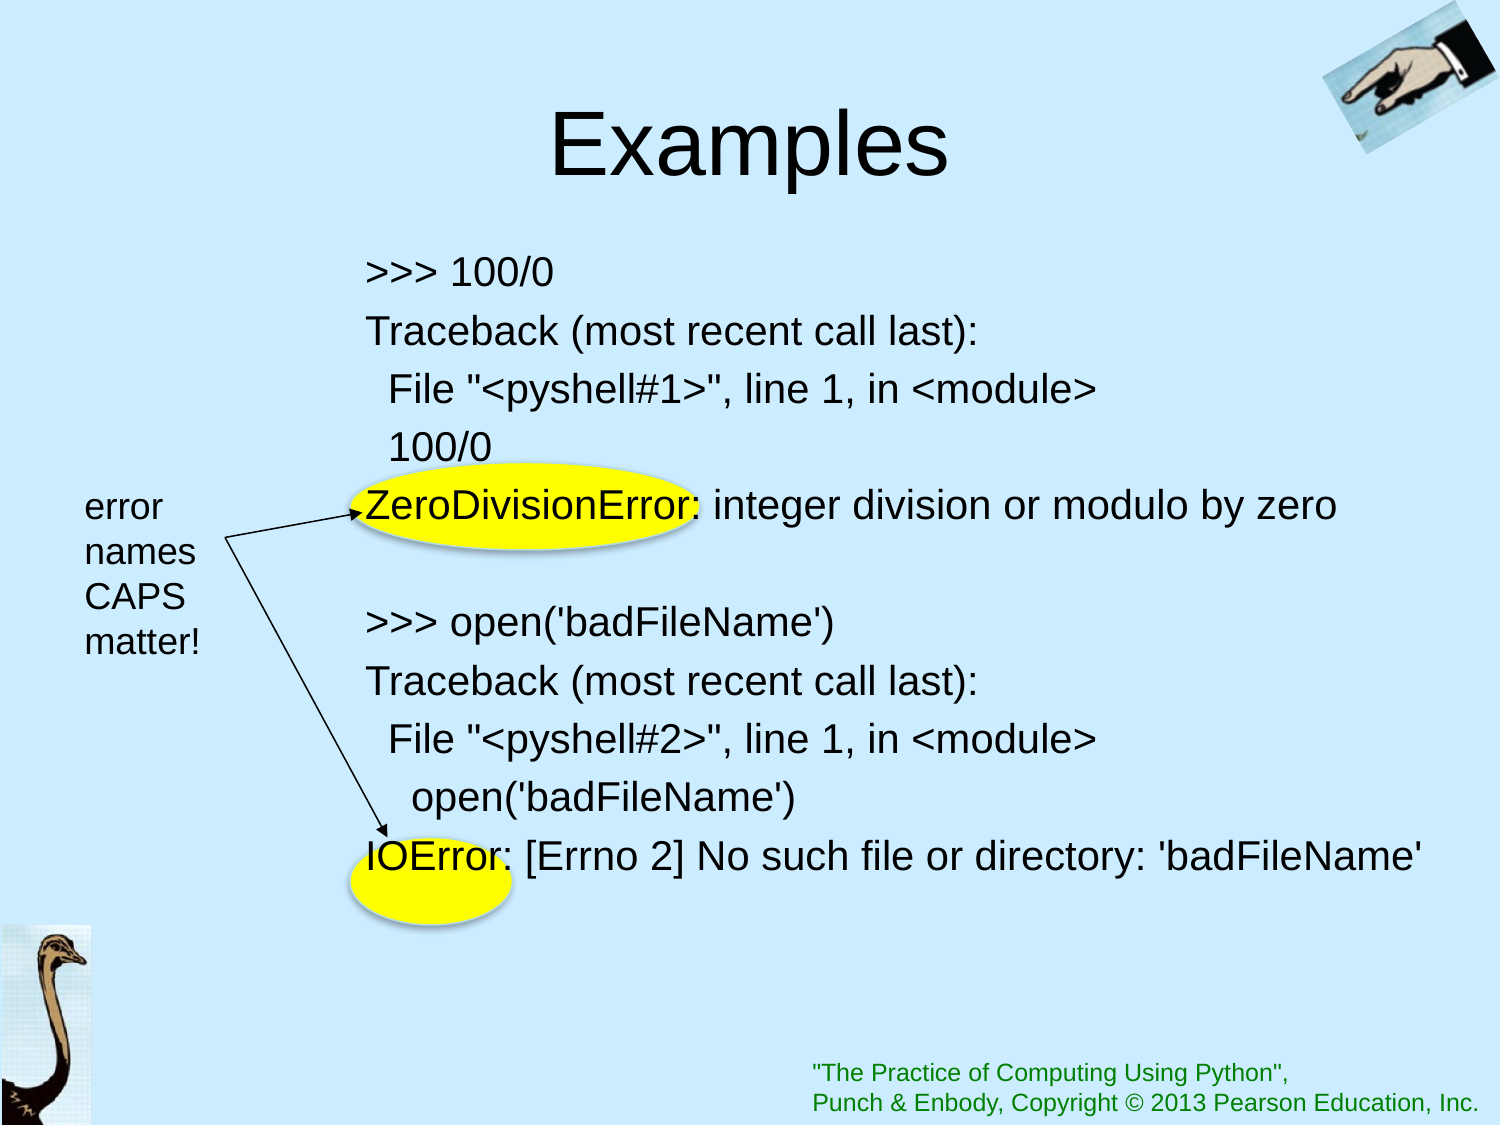

# Examples
>>> 100/0
Traceback (most recent call last):
  File "<pyshell#1>", line 1, in <module>
  100/0
ZeroDivisionError: integer division or modulo by zero

>>> open('badFileName')
Traceback (most recent call last):
  File "<pyshell#2>", line 1, in <module>
    open('badFileName')
IOError: [Errno 2] No such file or directory: 'badFileName'

error
names
CAPS
matter!